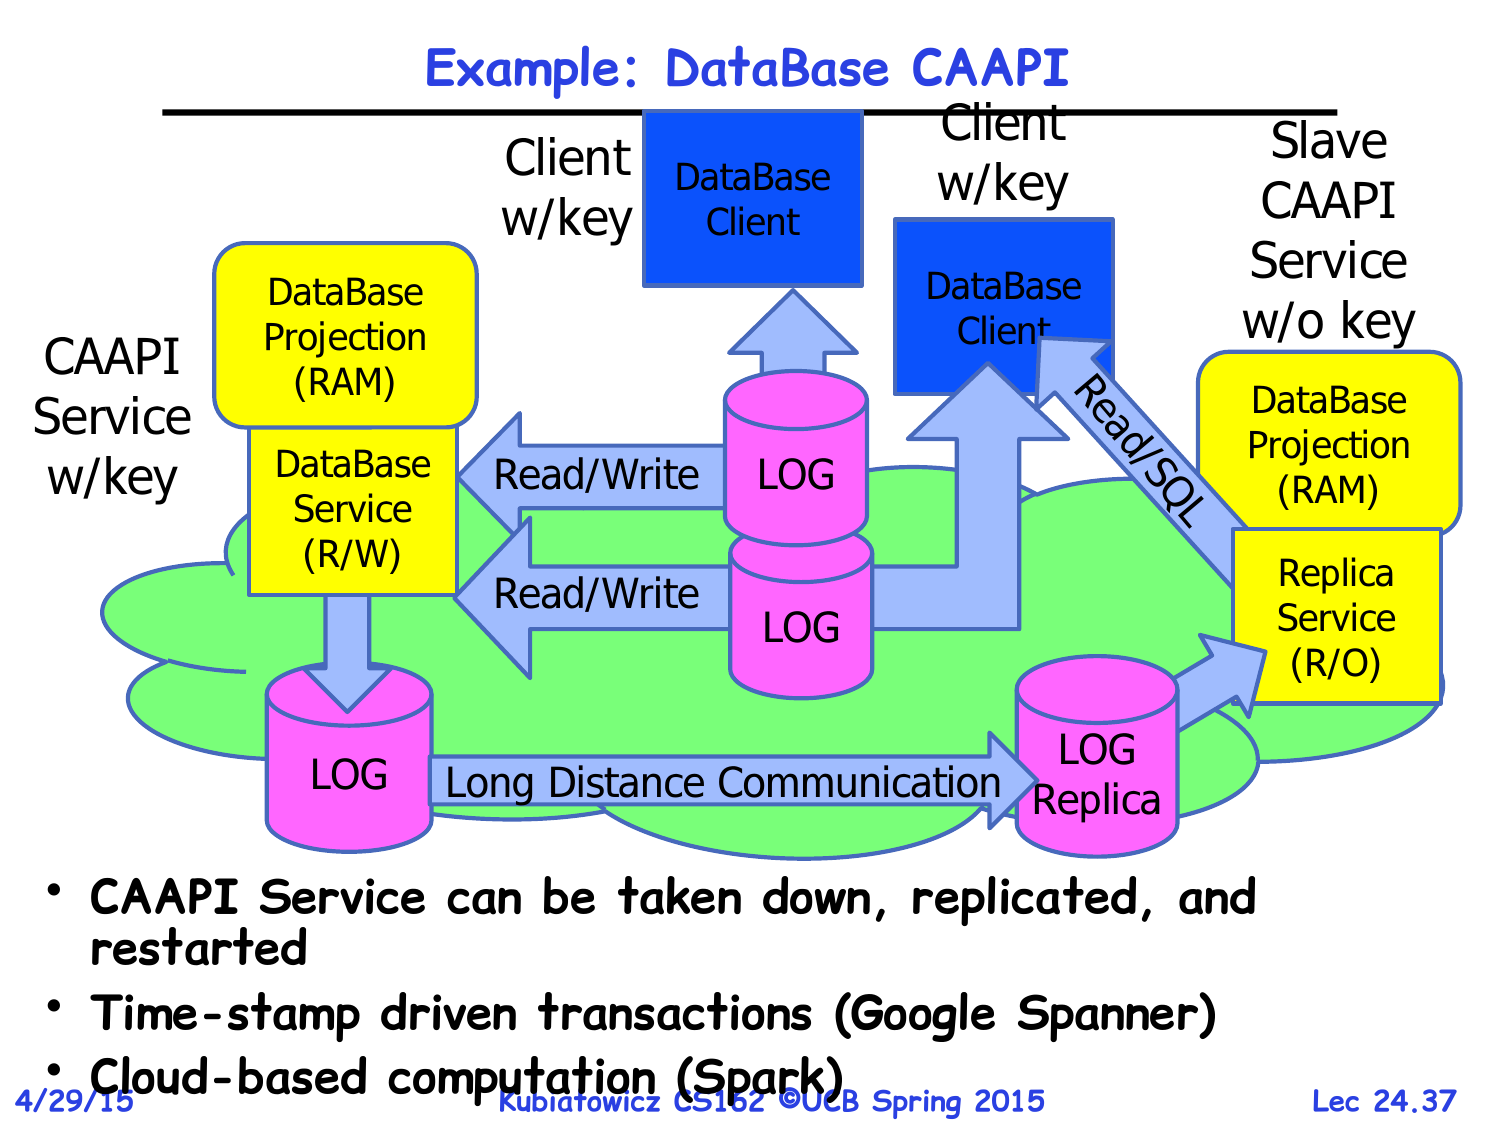

# Example: DataBase CAAPI
Client
w/key
DataBase
Client
DataBase
Client

Client
w/key
Read/Write
Read/Write
Slave
CAAPI Service
w/o key

DataBase
Projection
(RAM)

Replica Service
(R/O)

LOG
Replica
Long Distance Communication
Read/SQL
DataBase
Projection
(RAM)
DataBase
Service
(R/W)

LOG
CAAPI Service
w/key
LOG
LOG
CAAPI Service can be taken down, replicated, and restarted
Time-stamp driven transactions (Google Spanner)
Cloud-based computation (Spark)